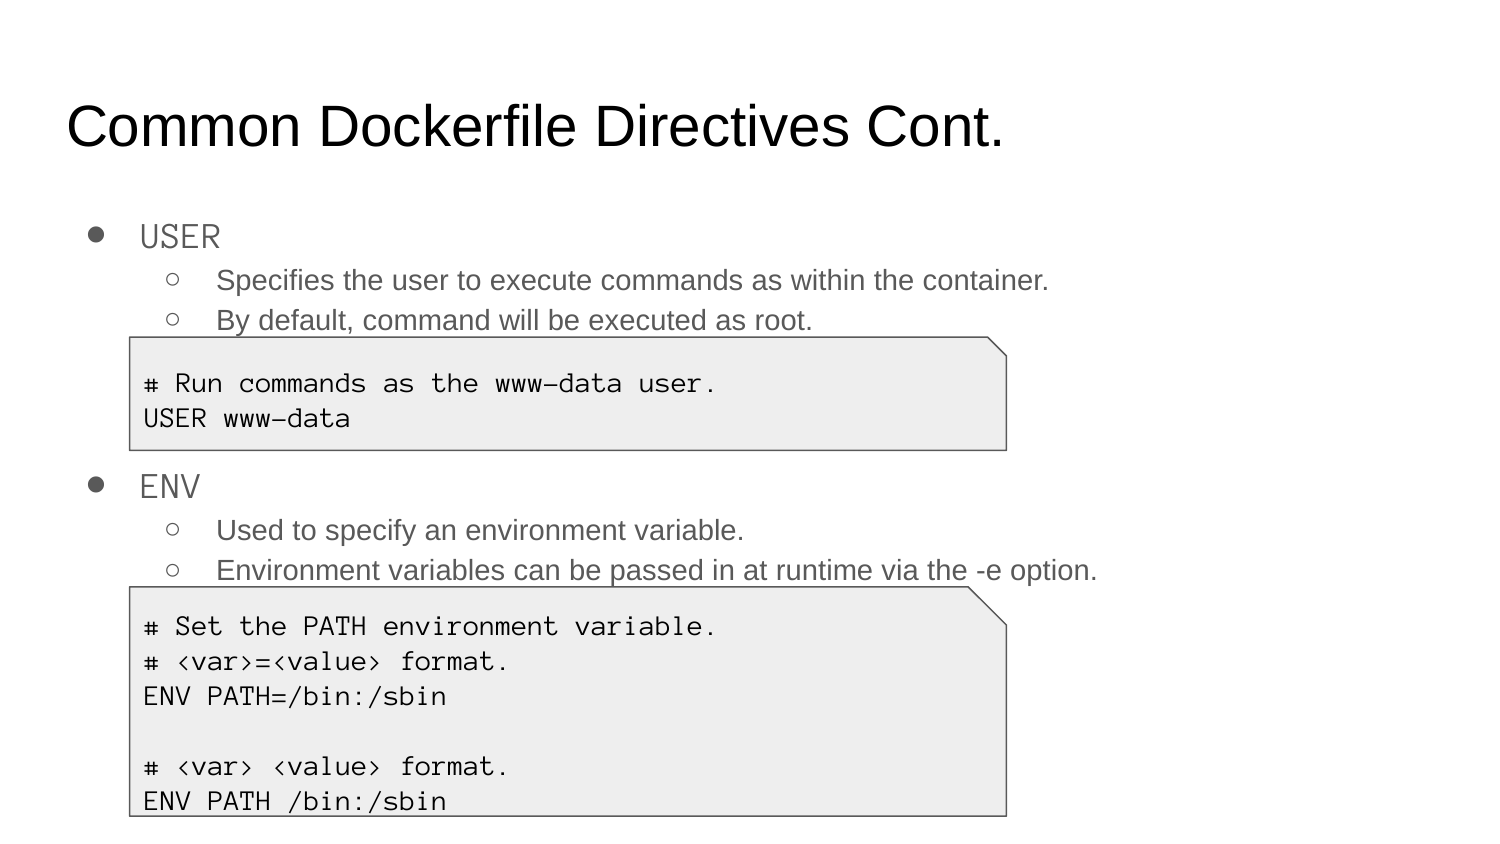

# Common Dockerfile Directives Cont.
USER
Specifies the user to execute commands as within the container.
By default, command will be executed as root.

ENV
Used to specify an environment variable.
Environment variables can be passed in at runtime via the -e option.

# Run commands as the www-data user.
USER www-data
# Set the PATH environment variable.
# <var>=<value> format.
ENV PATH=/bin:/sbin

# <var> <value> format.
ENV PATH /bin:/sbin